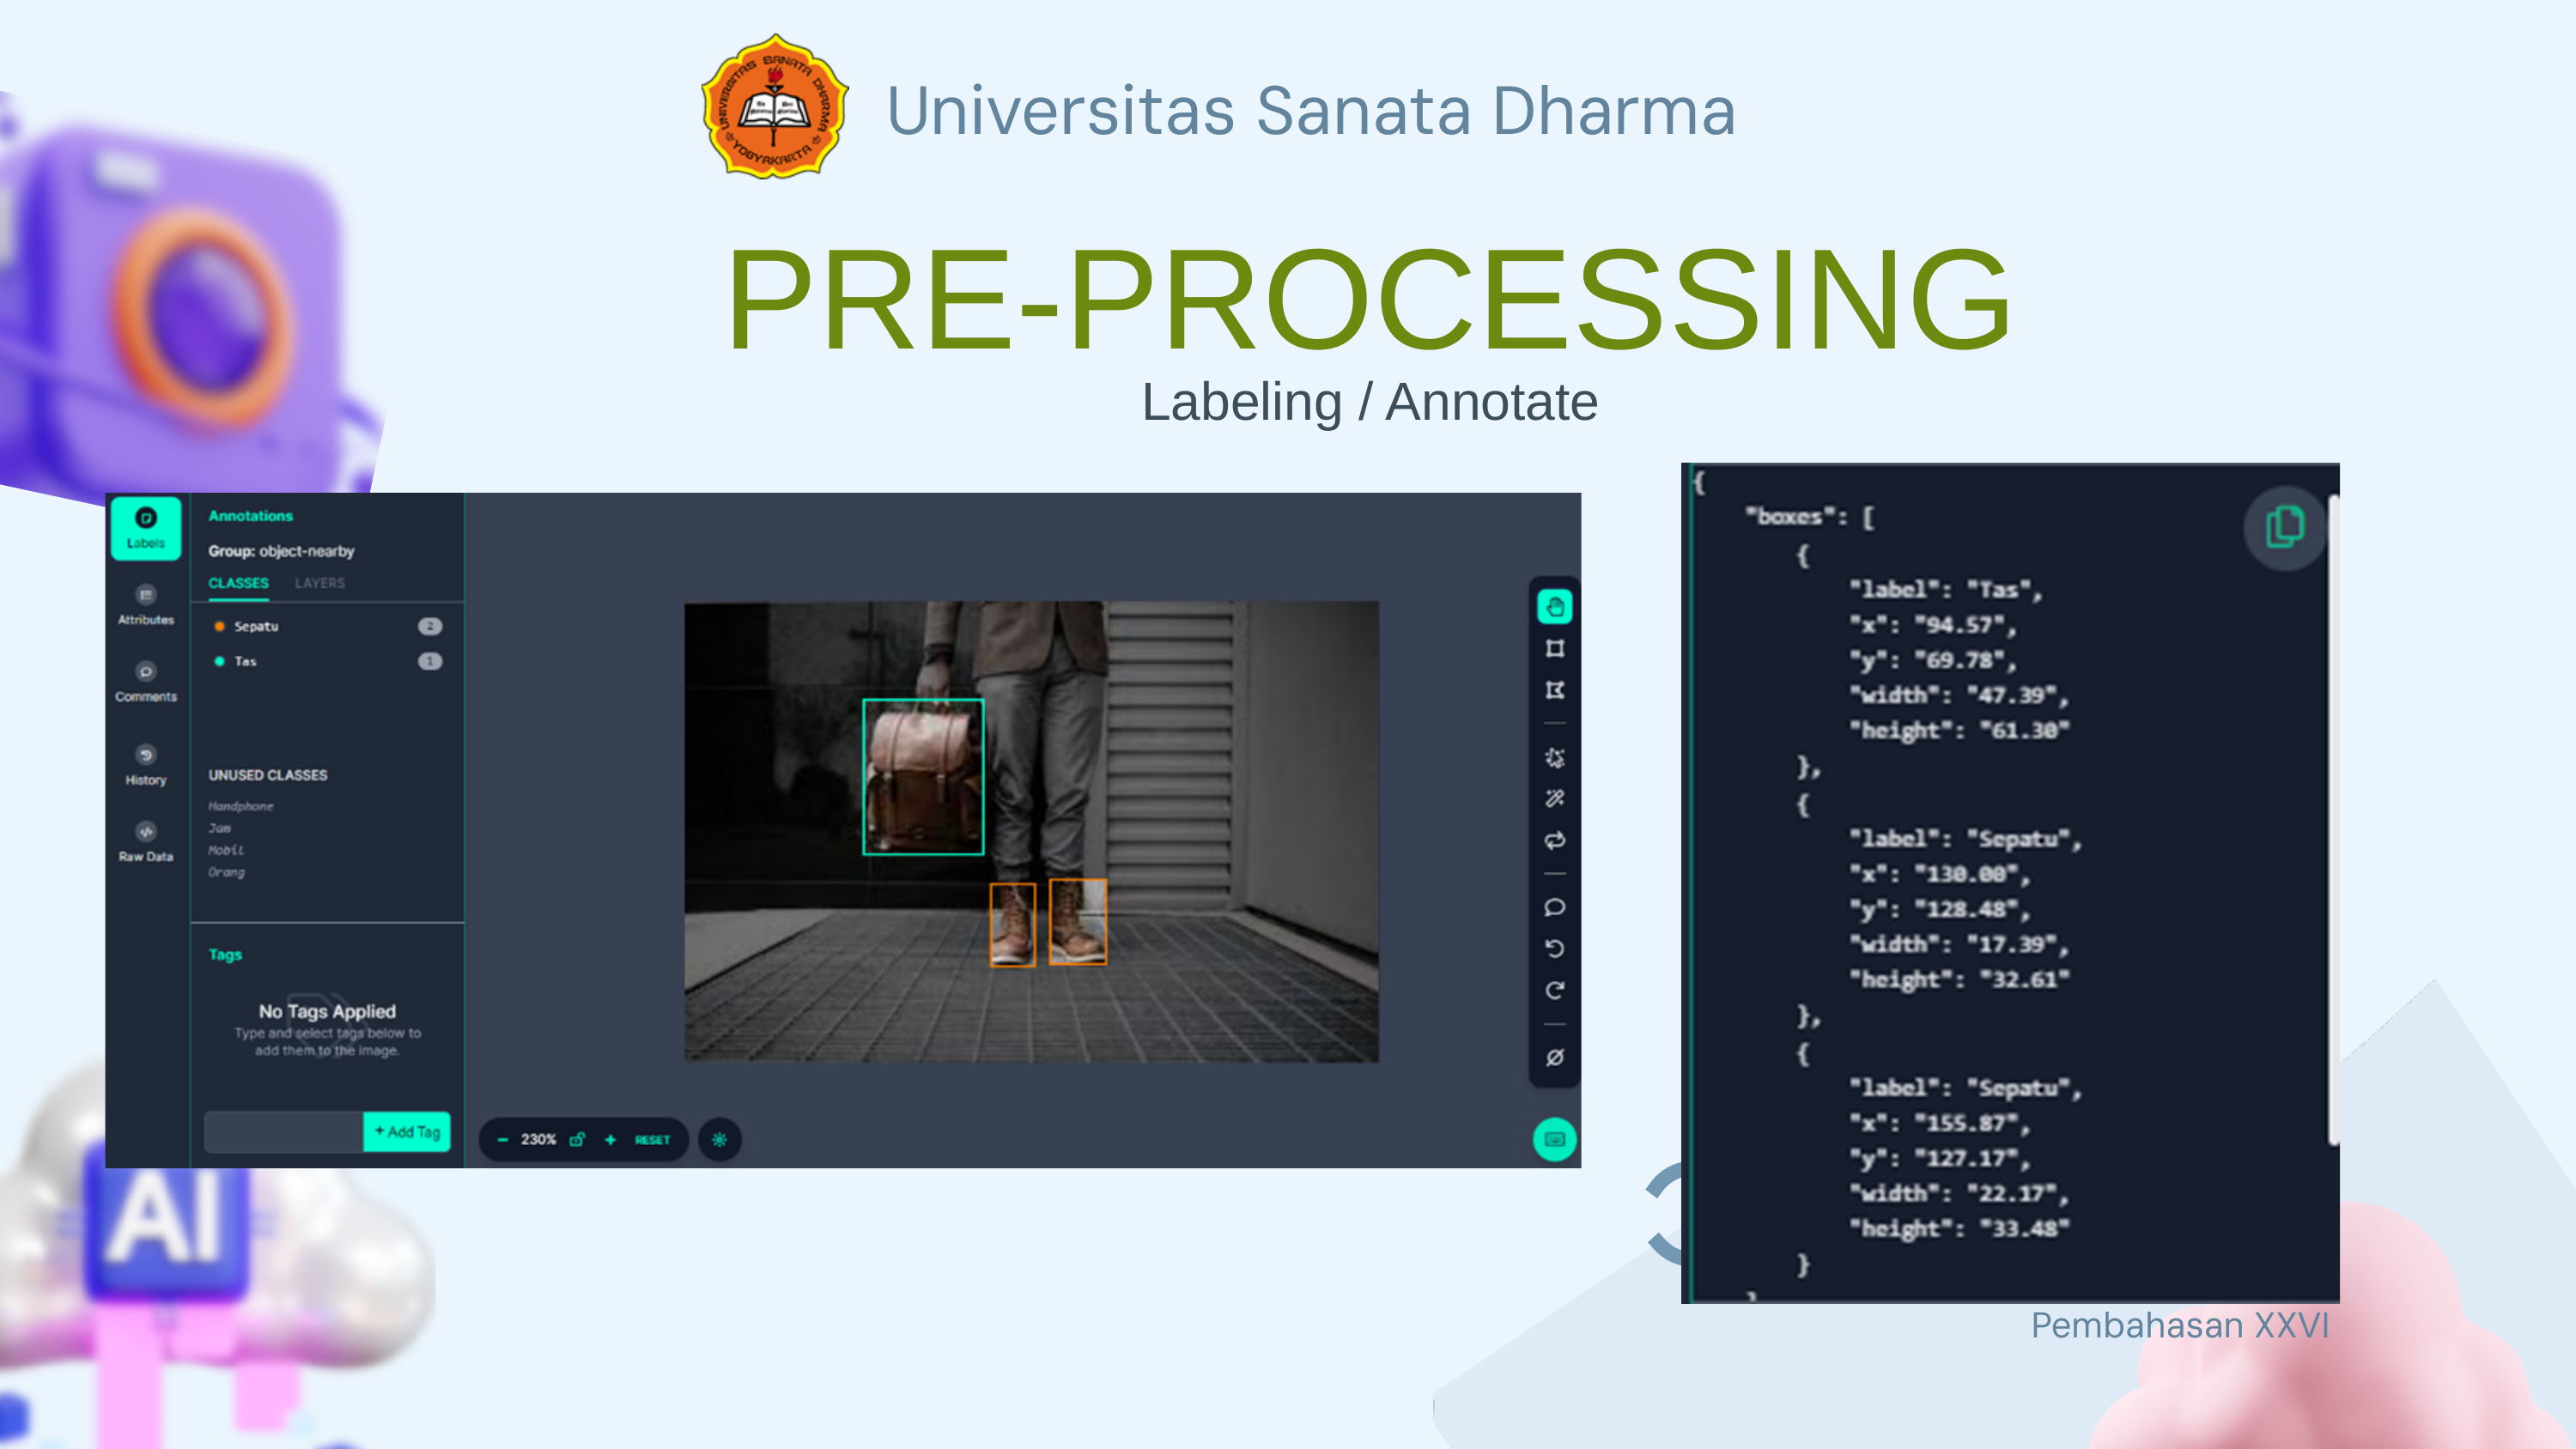

Universitas Sanata Dharma

PRE-PROCESSING
Labeling / Annotate

Pembahasan XXVI